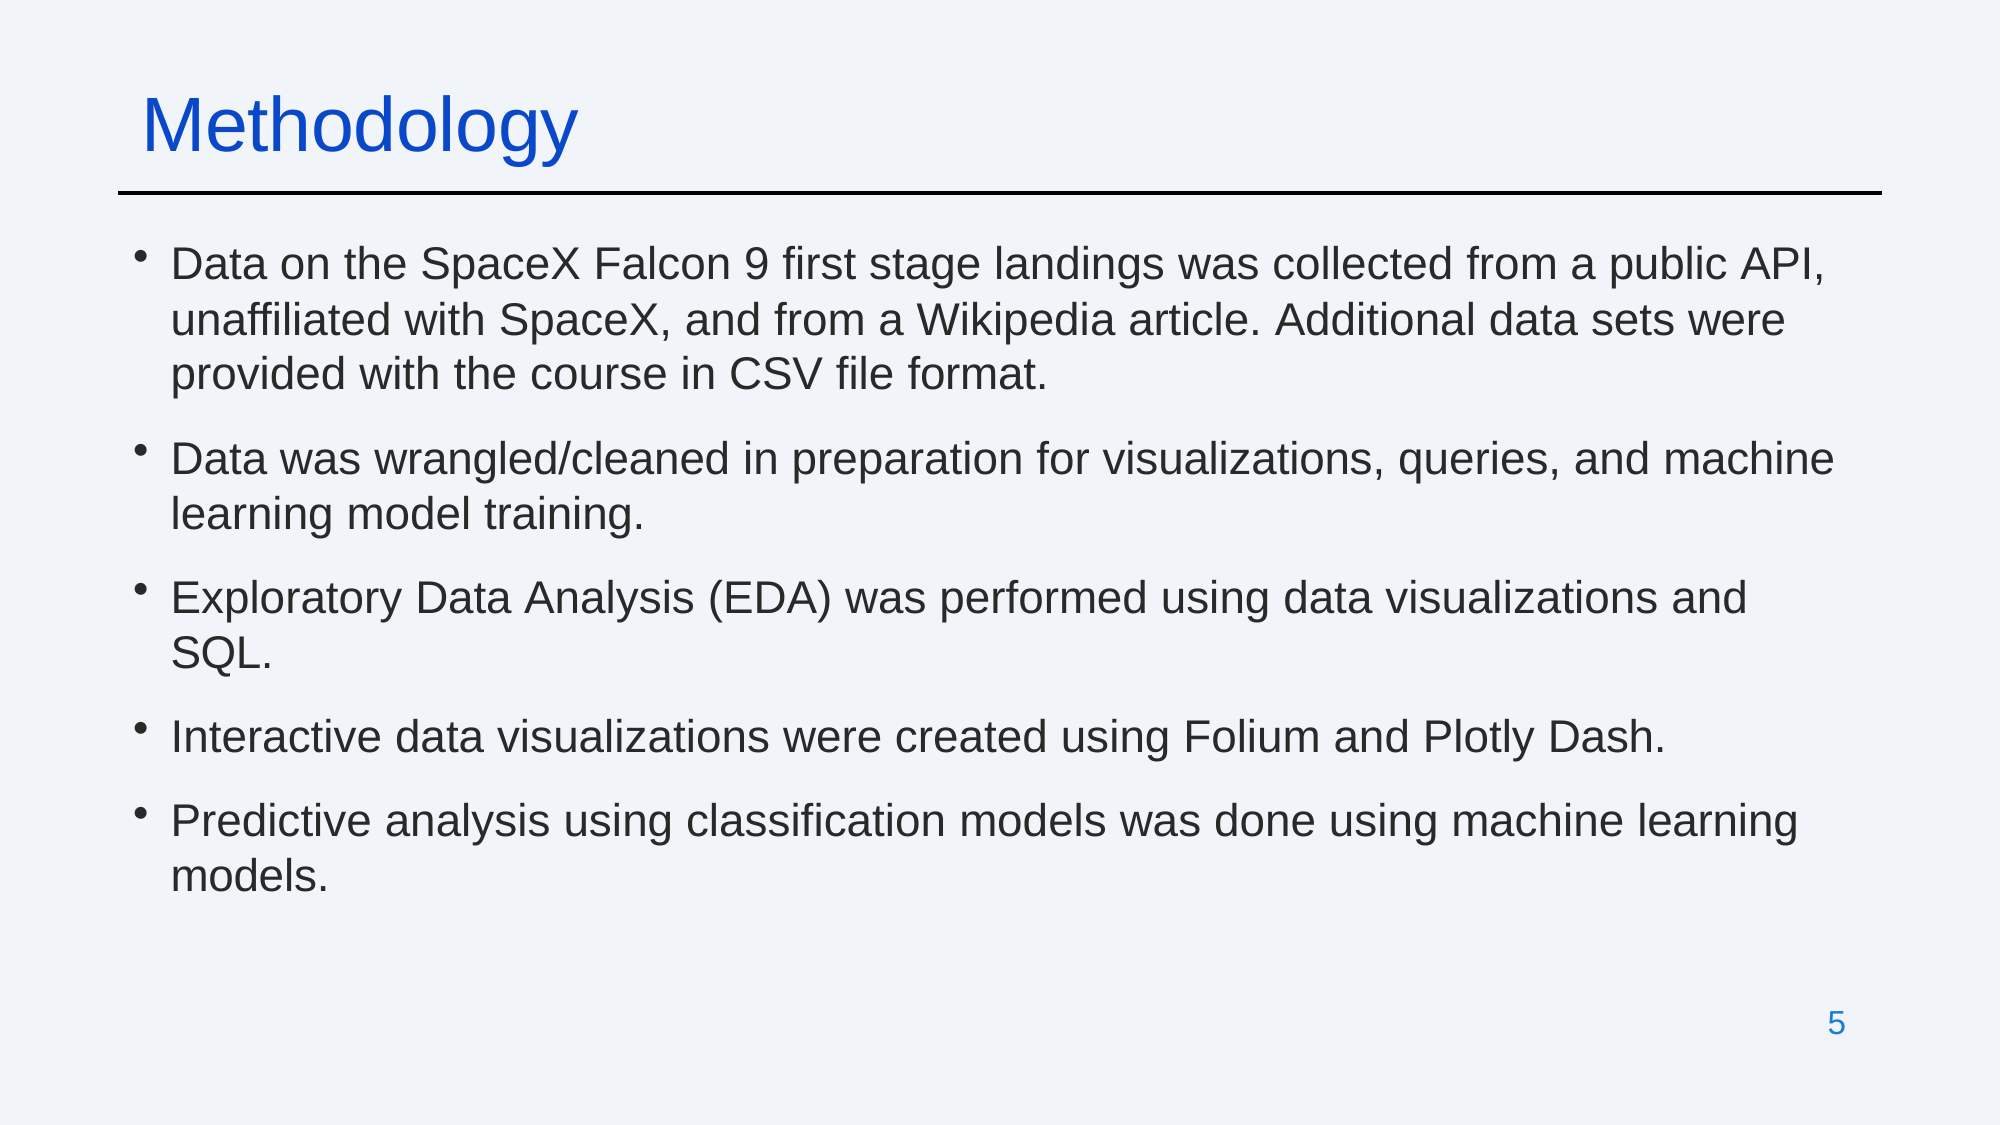

# Methodology

Data on the SpaceX Falcon 9 first stage landings was collected from a public API, unaffiliated with SpaceX, and from a Wikipedia article. Additional data sets were provided with the course in CSV file format.
Data was wrangled/cleaned in preparation for visualizations, queries, and machine learning model training.
Exploratory Data Analysis (EDA) was performed using data visualizations and SQL.
Interactive data visualizations were created using Folium and Plotly Dash.
Predictive analysis using classification models was done using machine learning models.
5